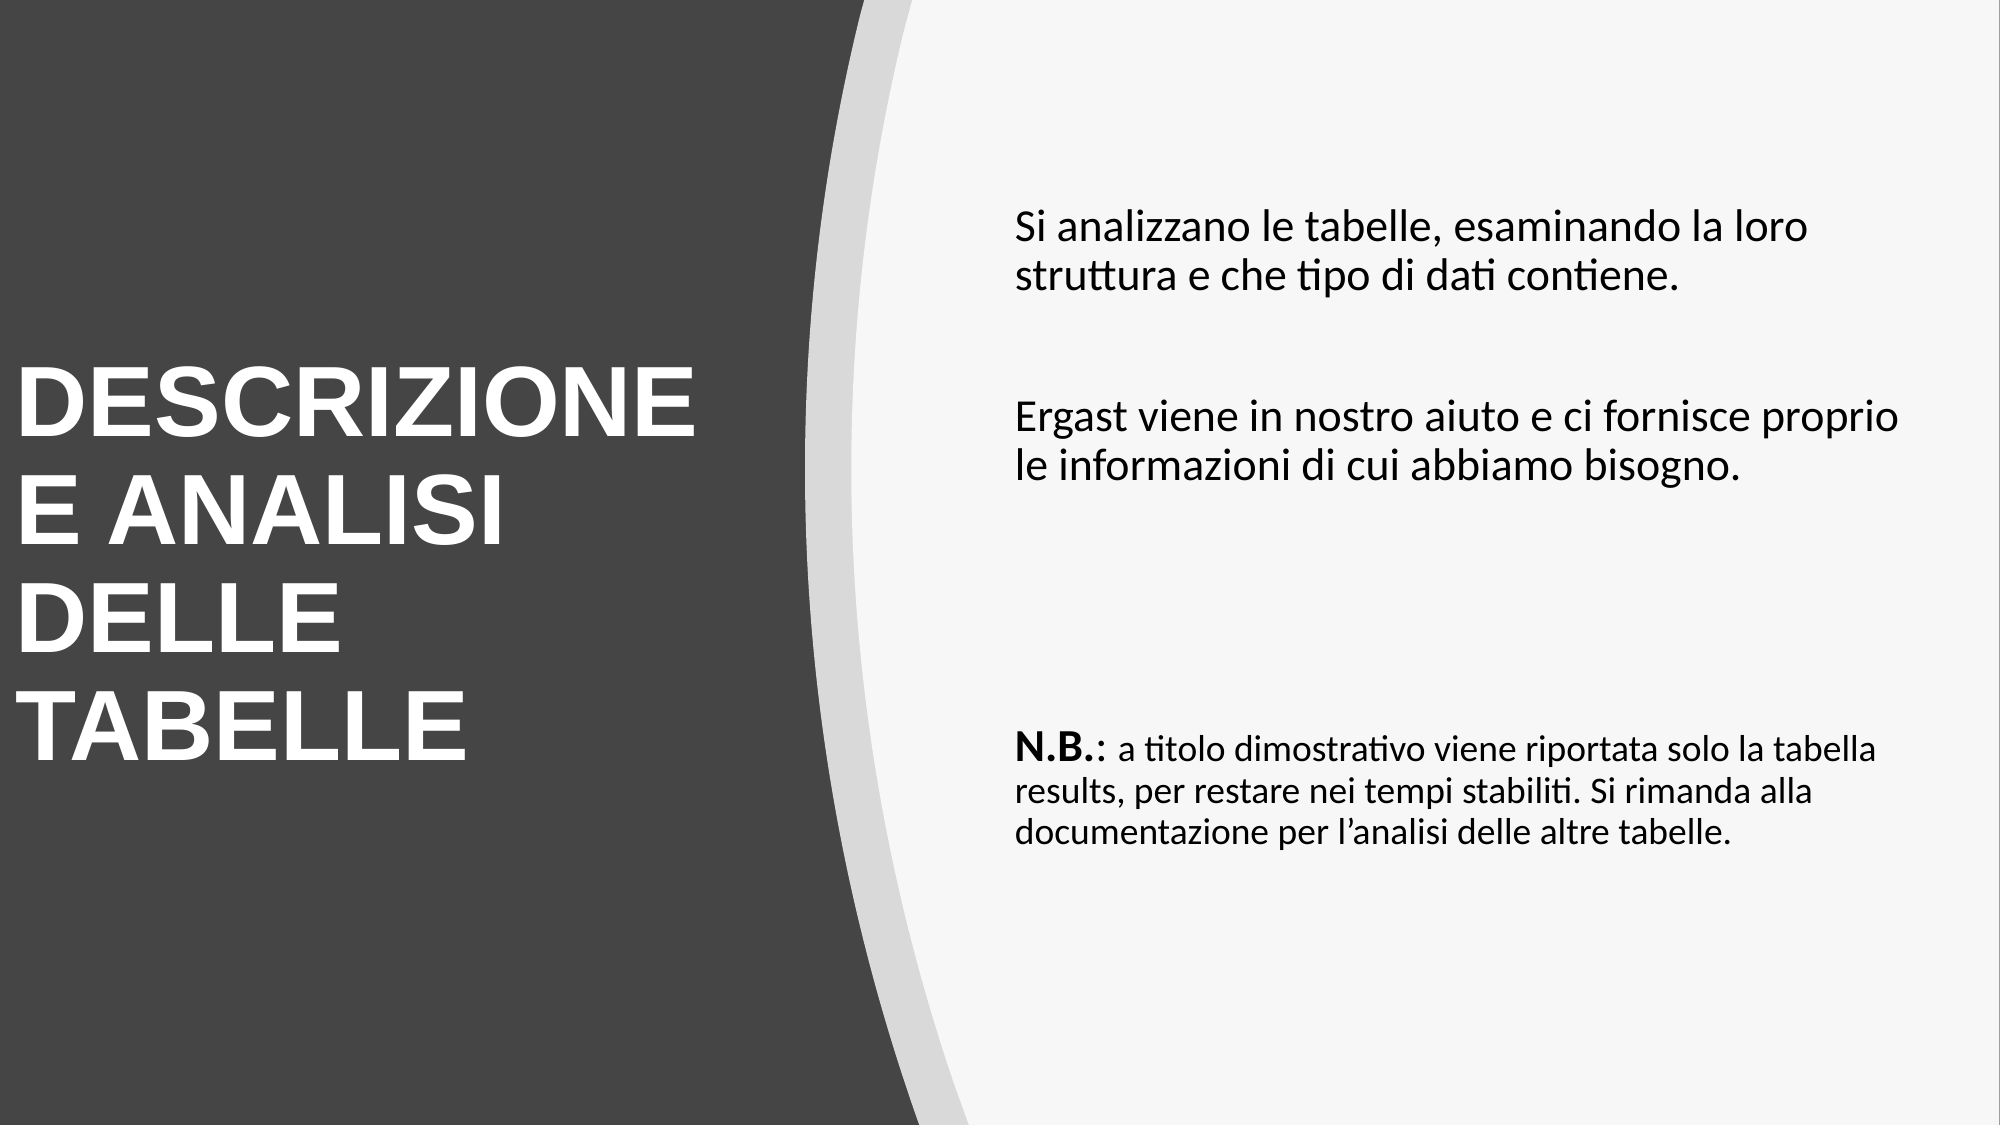

Si analizzano le tabelle, esaminando la loro struttura e che tipo di dati contiene.

Ergast viene in nostro aiuto e ci fornisce proprio le informazioni di cui abbiamo bisogno.

N.B.: a titolo dimostrativo viene riportata solo la tabella results, per restare nei tempi stabiliti. Si rimanda alla documentazione per l’analisi delle altre tabelle.

# DESCRIZIONE E ANALISI DELLE TABELLE